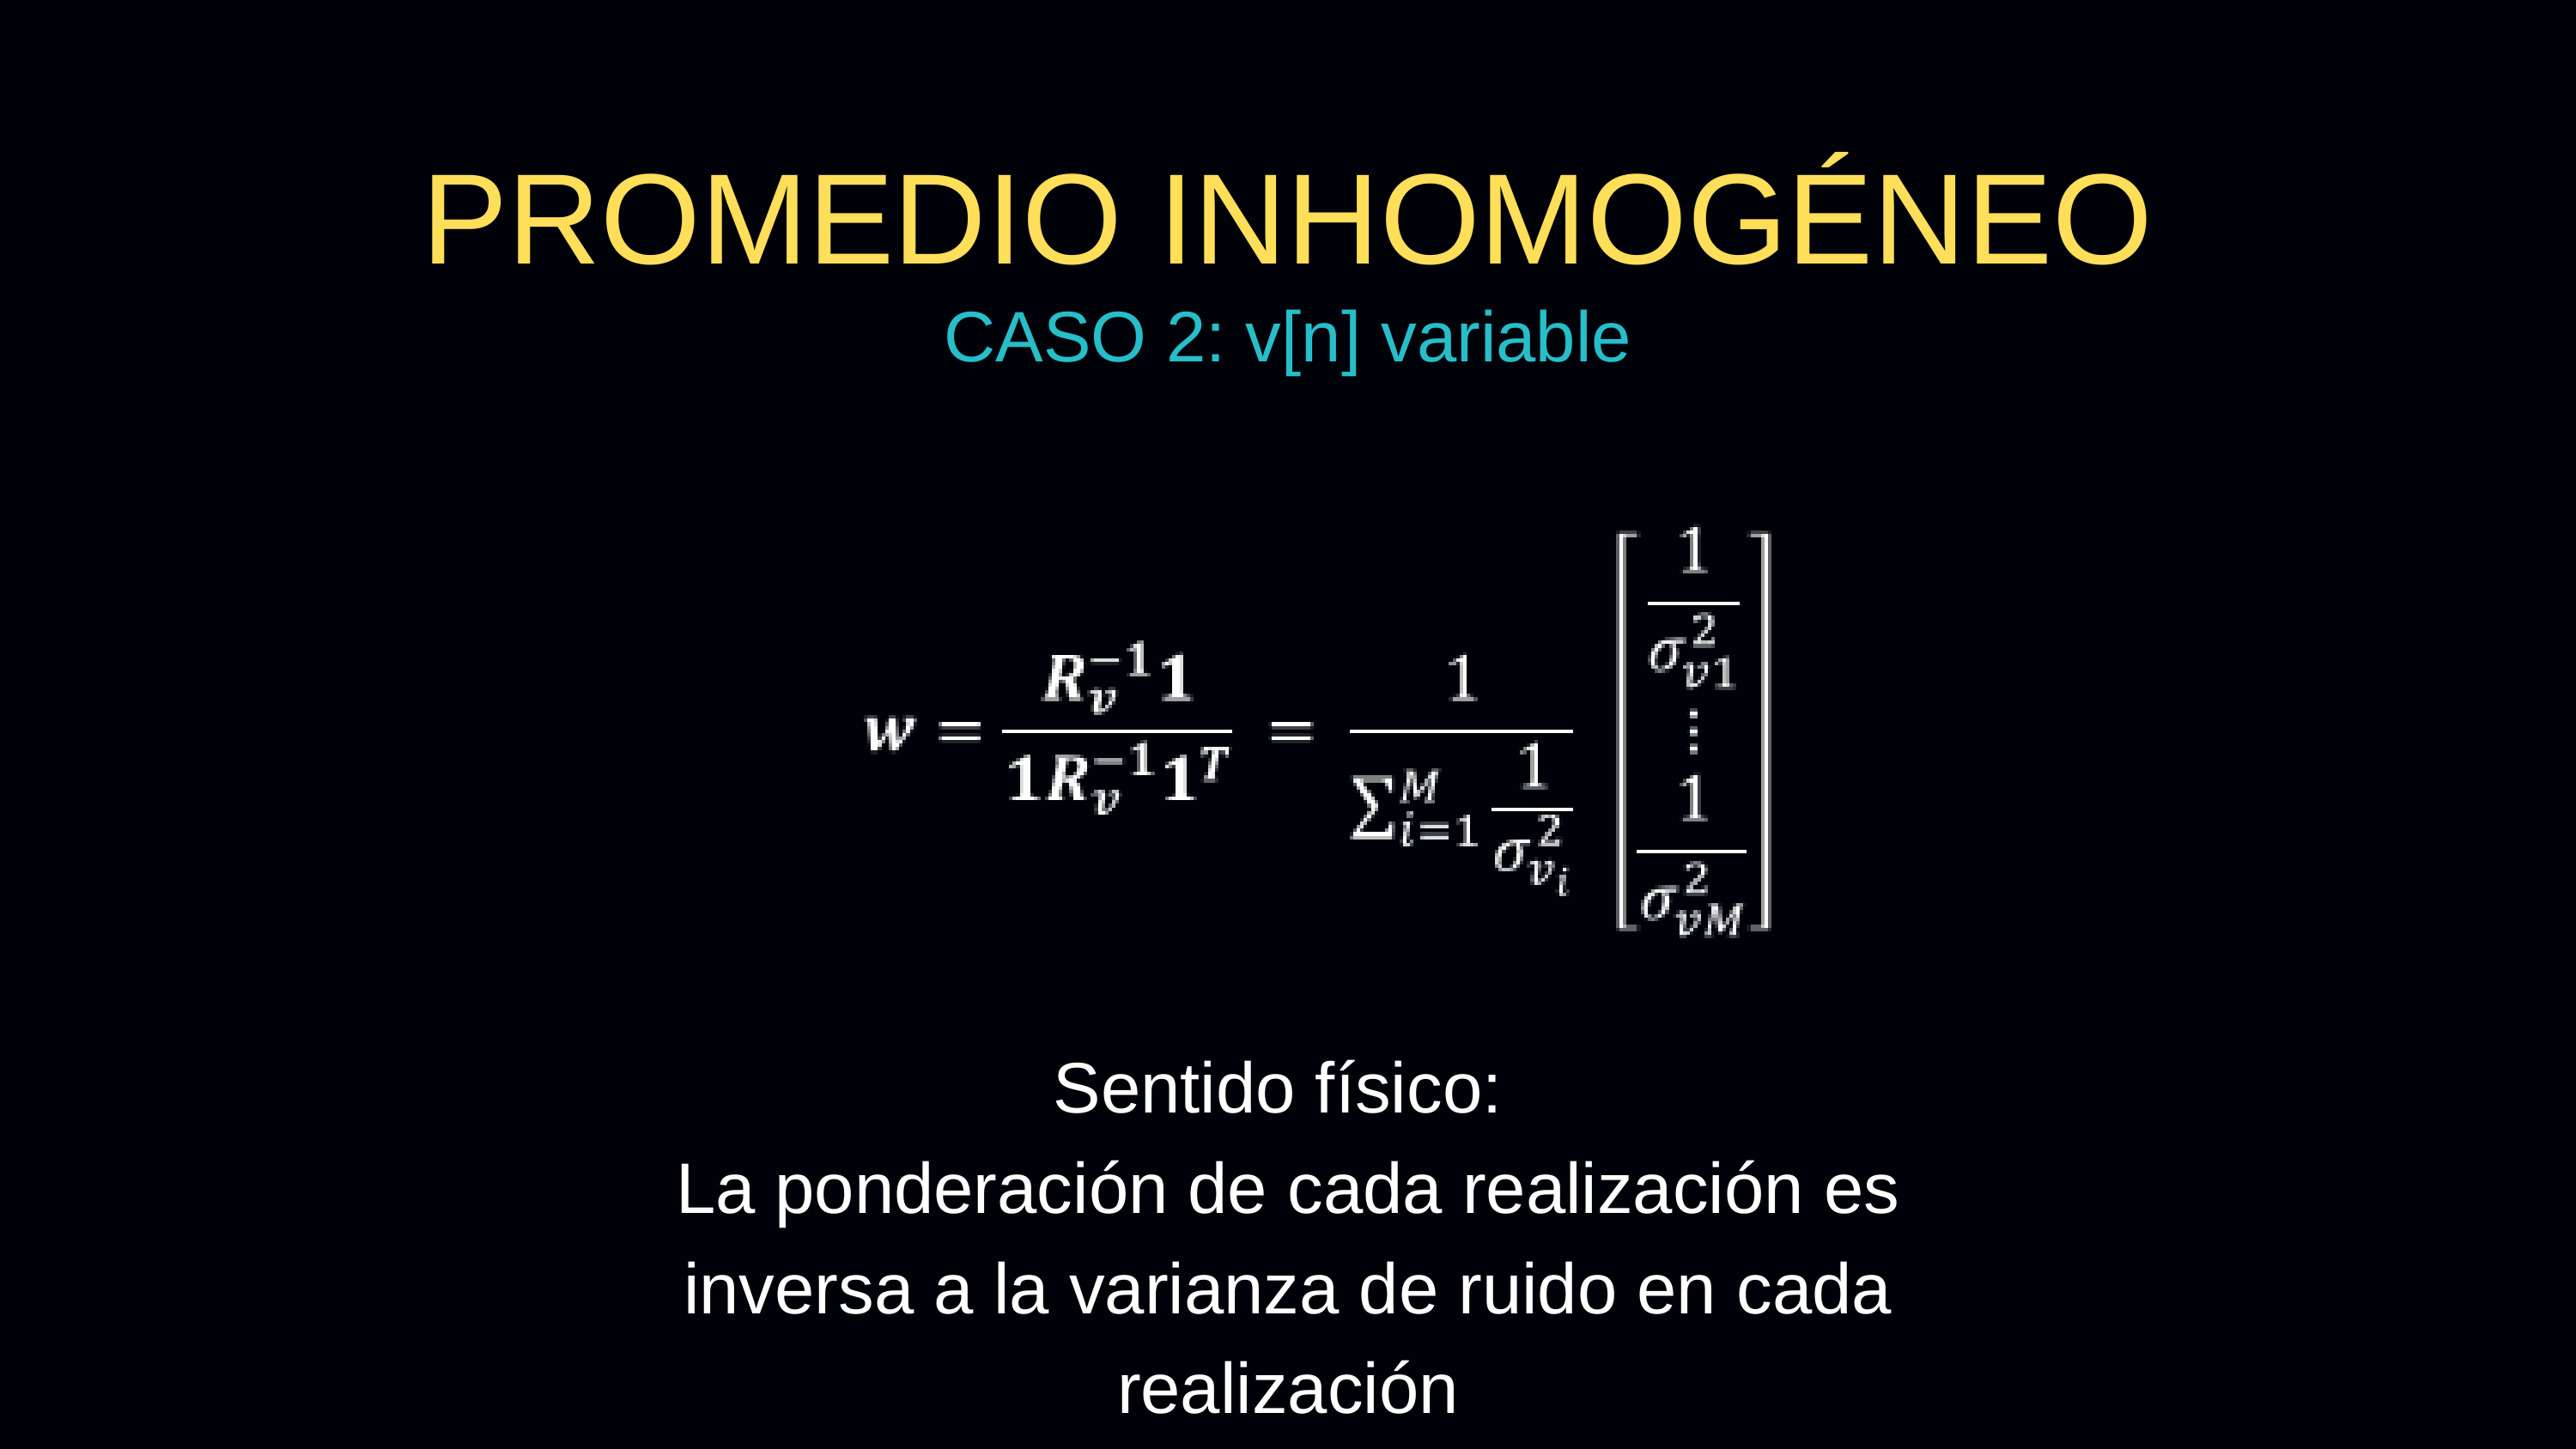

PROMEDIO INHOMOGÉNEO
CASO 2: v[n] variable

Sentido físico:
La ponderación de cada realización es inversa a la varianza de ruido en cada realización